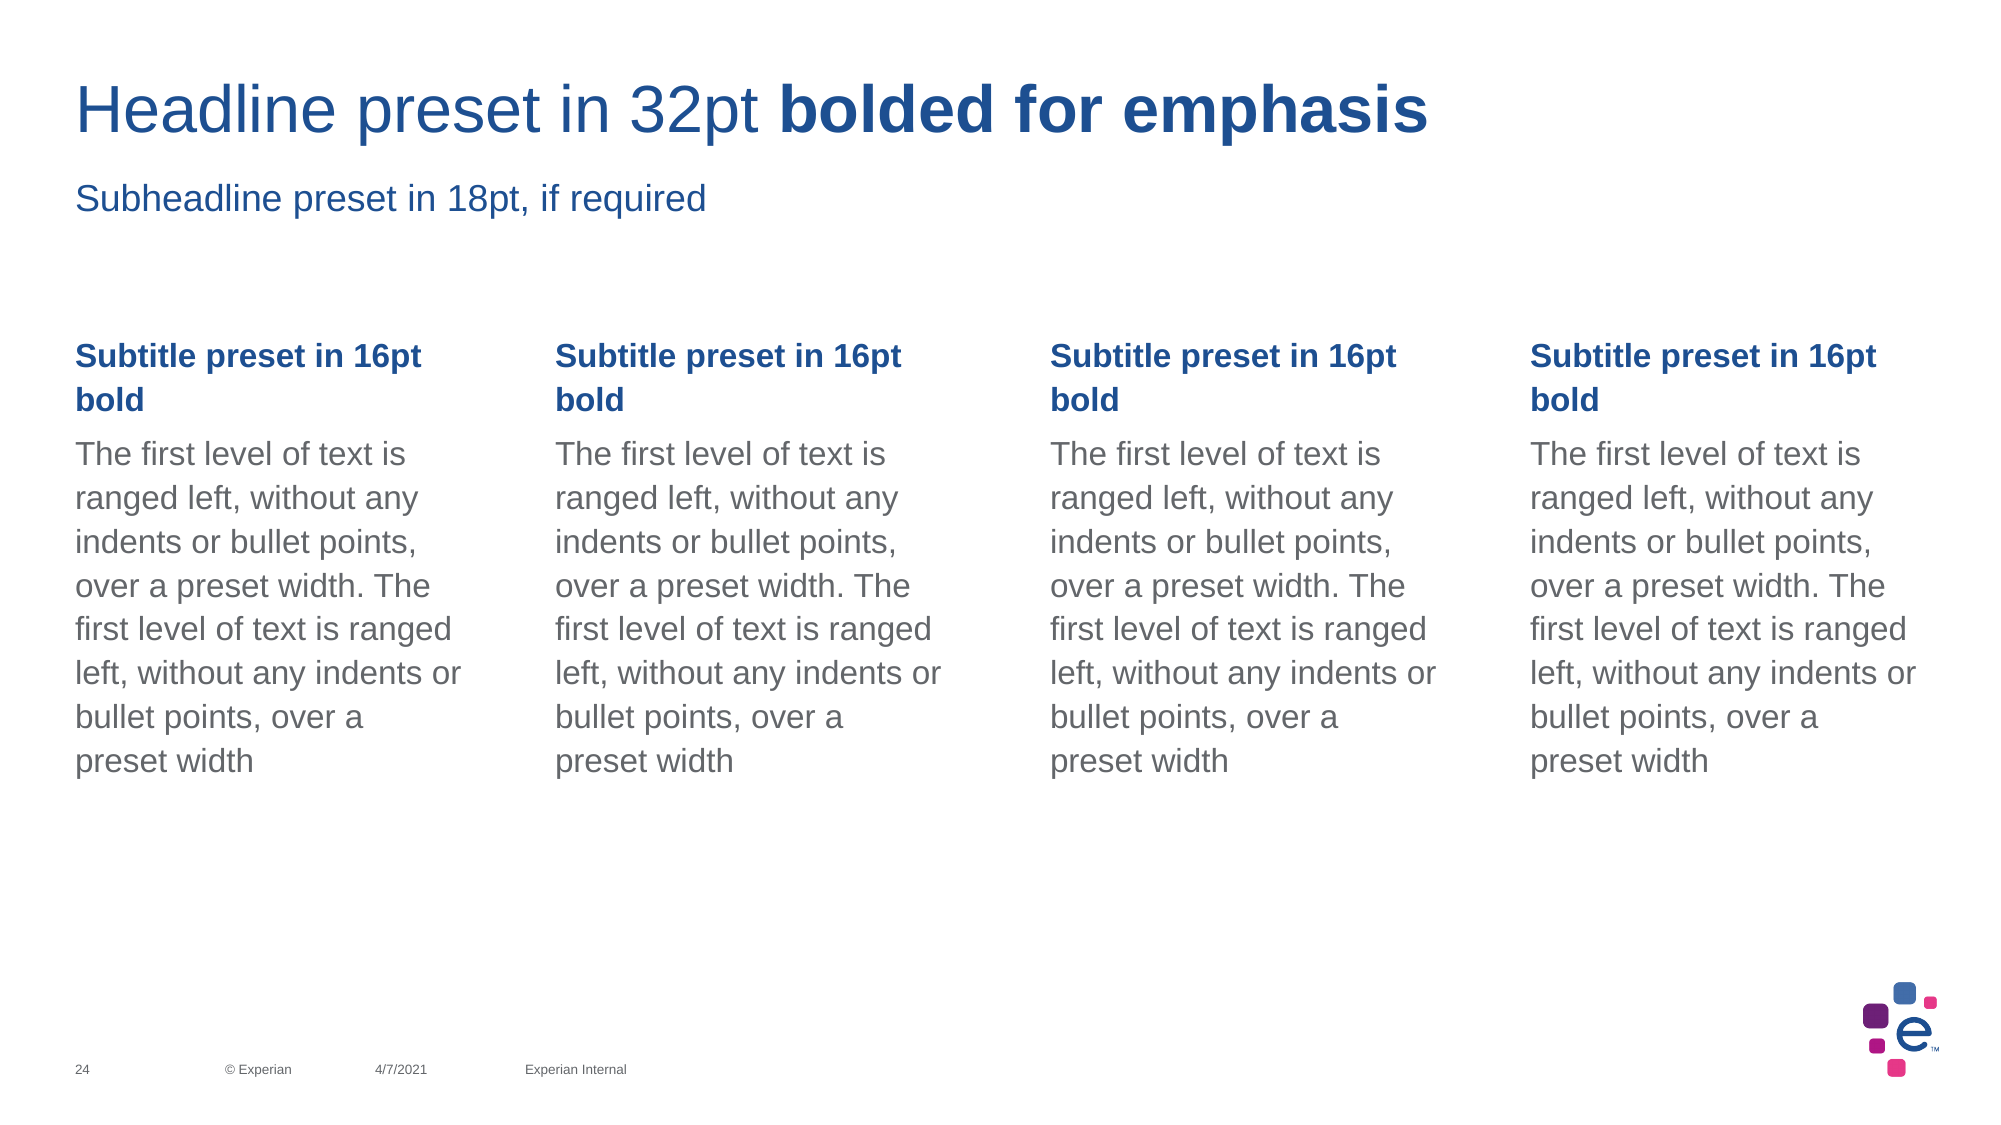

# Headline preset in 32pt bolded for emphasis
Subheadline preset in 18pt, if required

Subtitle preset in 16pt bold
The first level of text is ranged left, without any indents or bullet points, over a preset width. The first level of text is ranged left, without any indents or bullet points, over a preset width

Subtitle preset in 16pt bold
The first level of text is ranged left, without any indents or bullet points, over a preset width. The first level of text is ranged left, without any indents or bullet points, over a preset width

Subtitle preset in 16pt bold
The first level of text is ranged left, without any indents or bullet points, over a preset width. The first level of text is ranged left, without any indents or bullet points, over a preset width

Subtitle preset in 16pt bold
The first level of text is ranged left, without any indents or bullet points, over a preset width. The first level of text is ranged left, without any indents or bullet points, over a preset width

24	© Experian	4/7/2021	Experian Internal